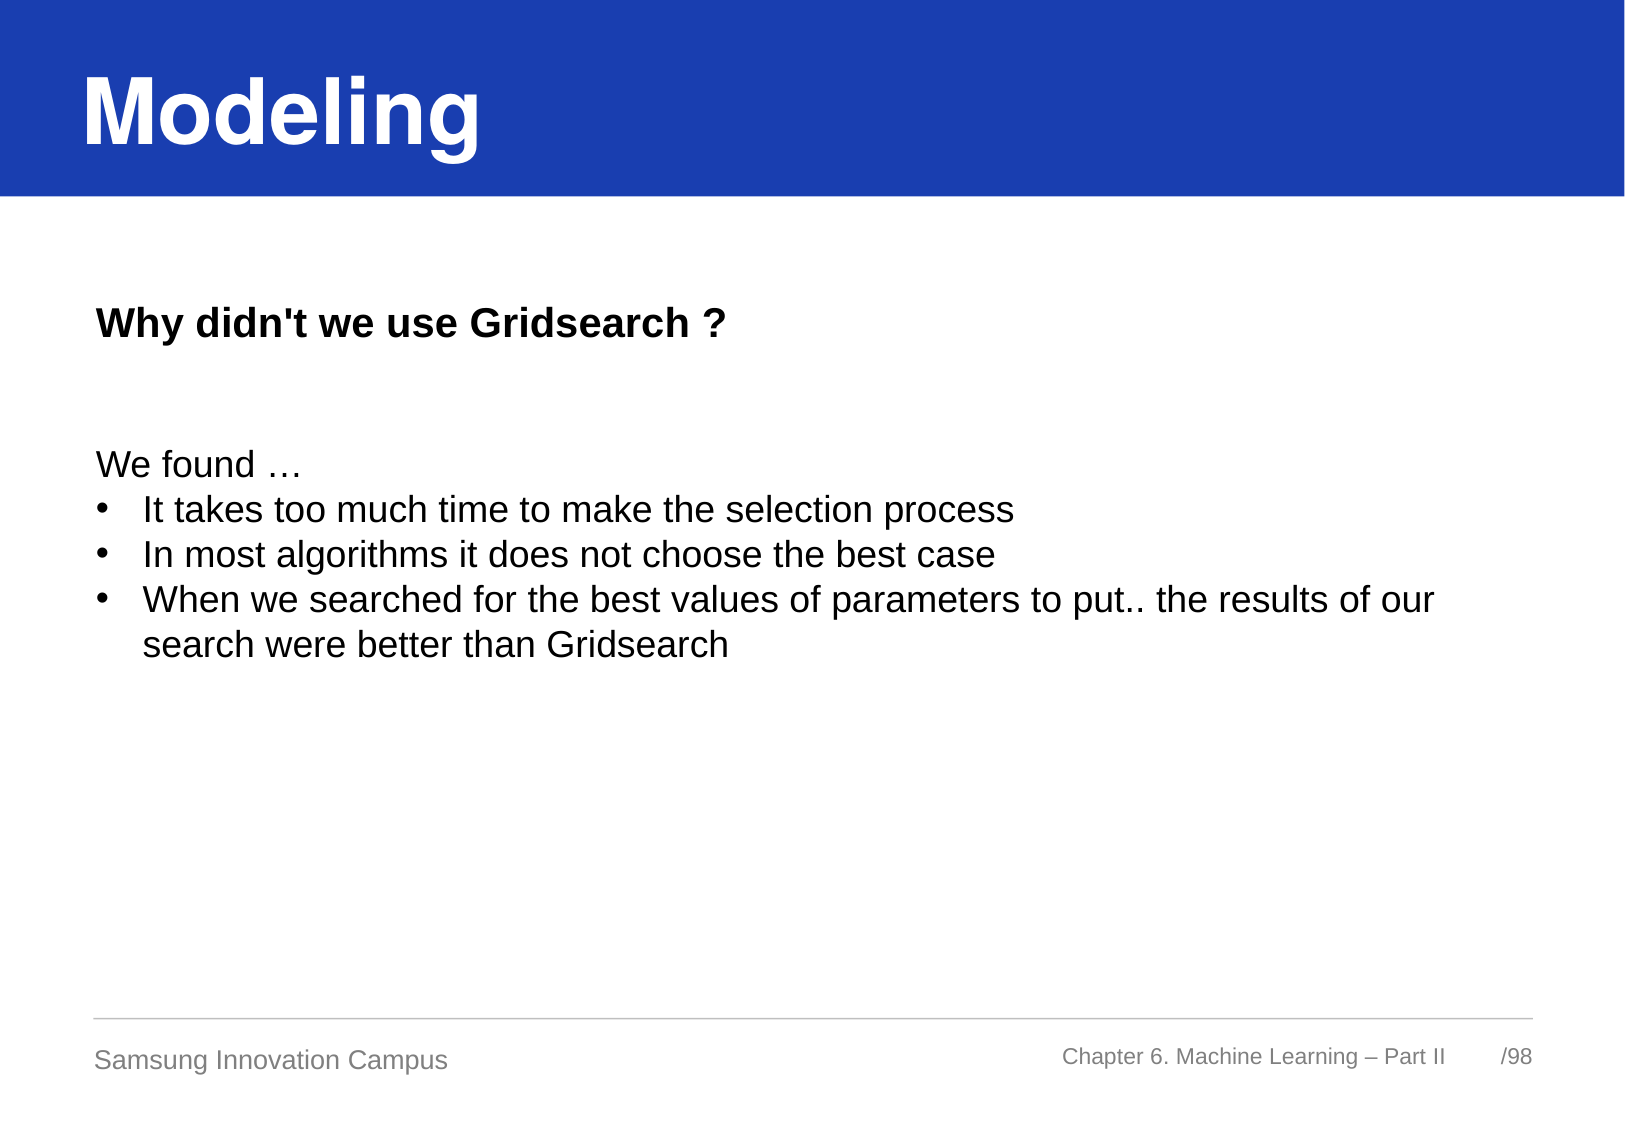

# Modeling
Why didn't we use Gridsearch ?
We found …
It takes too much time to make the selection process
In most algorithms it does not choose the best case
When we searched for the best values of parameters to put.. the results of our search were better than Gridsearch